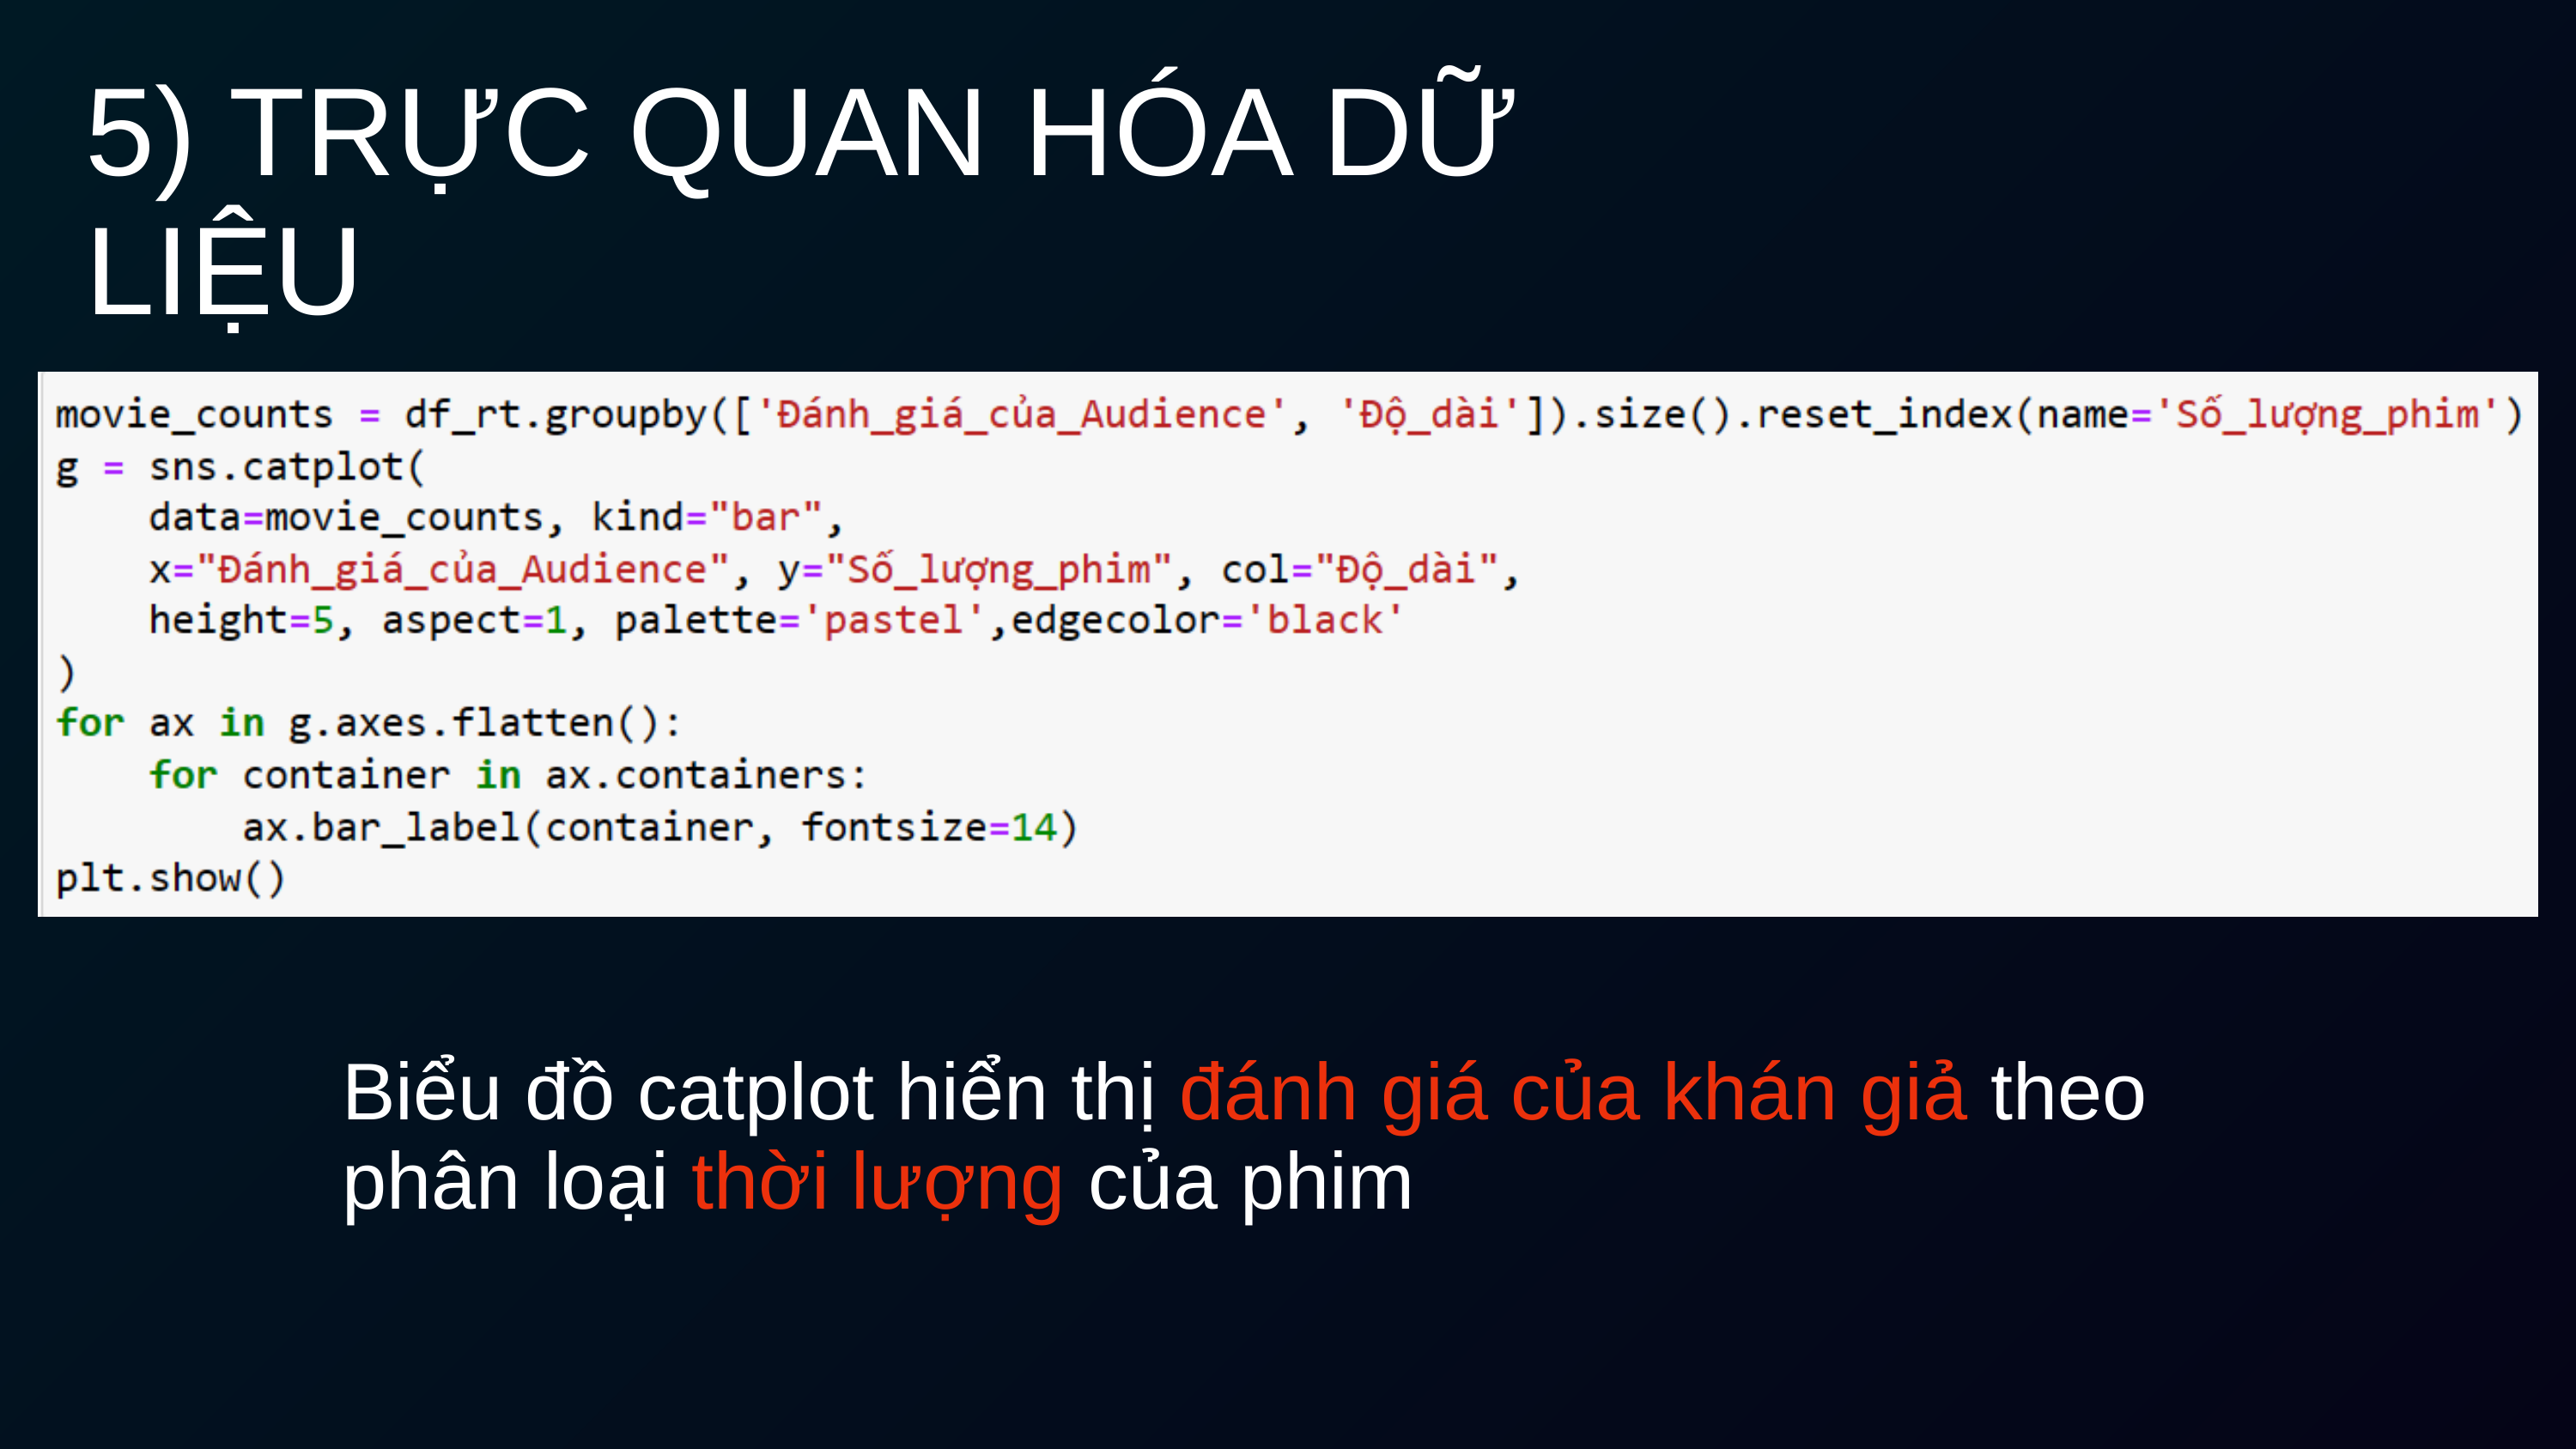

5) TRỰC QUAN HÓA DỮ LIỆU

Biểu đồ catplot hiển thị đánh giá của khán giả theo phân loại thời lượng của phim